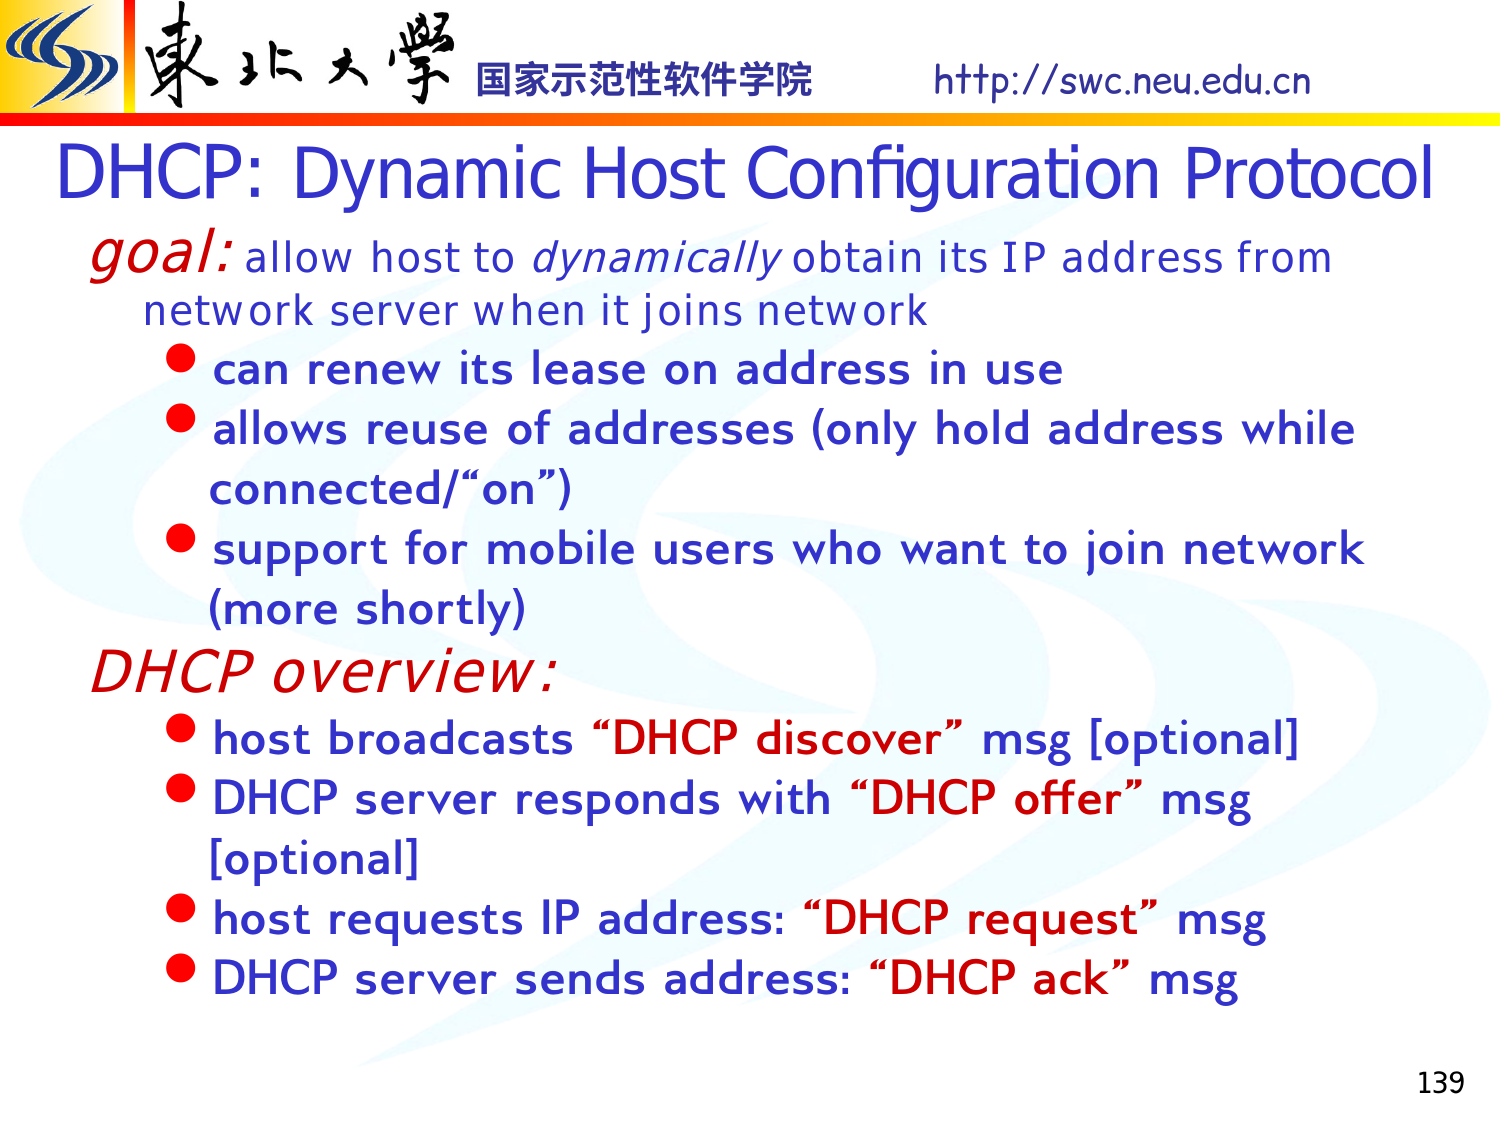

# DHCP: Dynamic Host Configuration Protocol
goal: allow host to dynamically obtain its IP address from network server when it joins network
can renew its lease on address in use
allows reuse of addresses (only hold address while connected/“on”)
support for mobile users who want to join network (more shortly)
DHCP overview:
host broadcasts “DHCP discover” msg [optional]
DHCP server responds with “DHCP offer” msg [optional]
host requests IP address: “DHCP request” msg
DHCP server sends address: “DHCP ack” msg
139